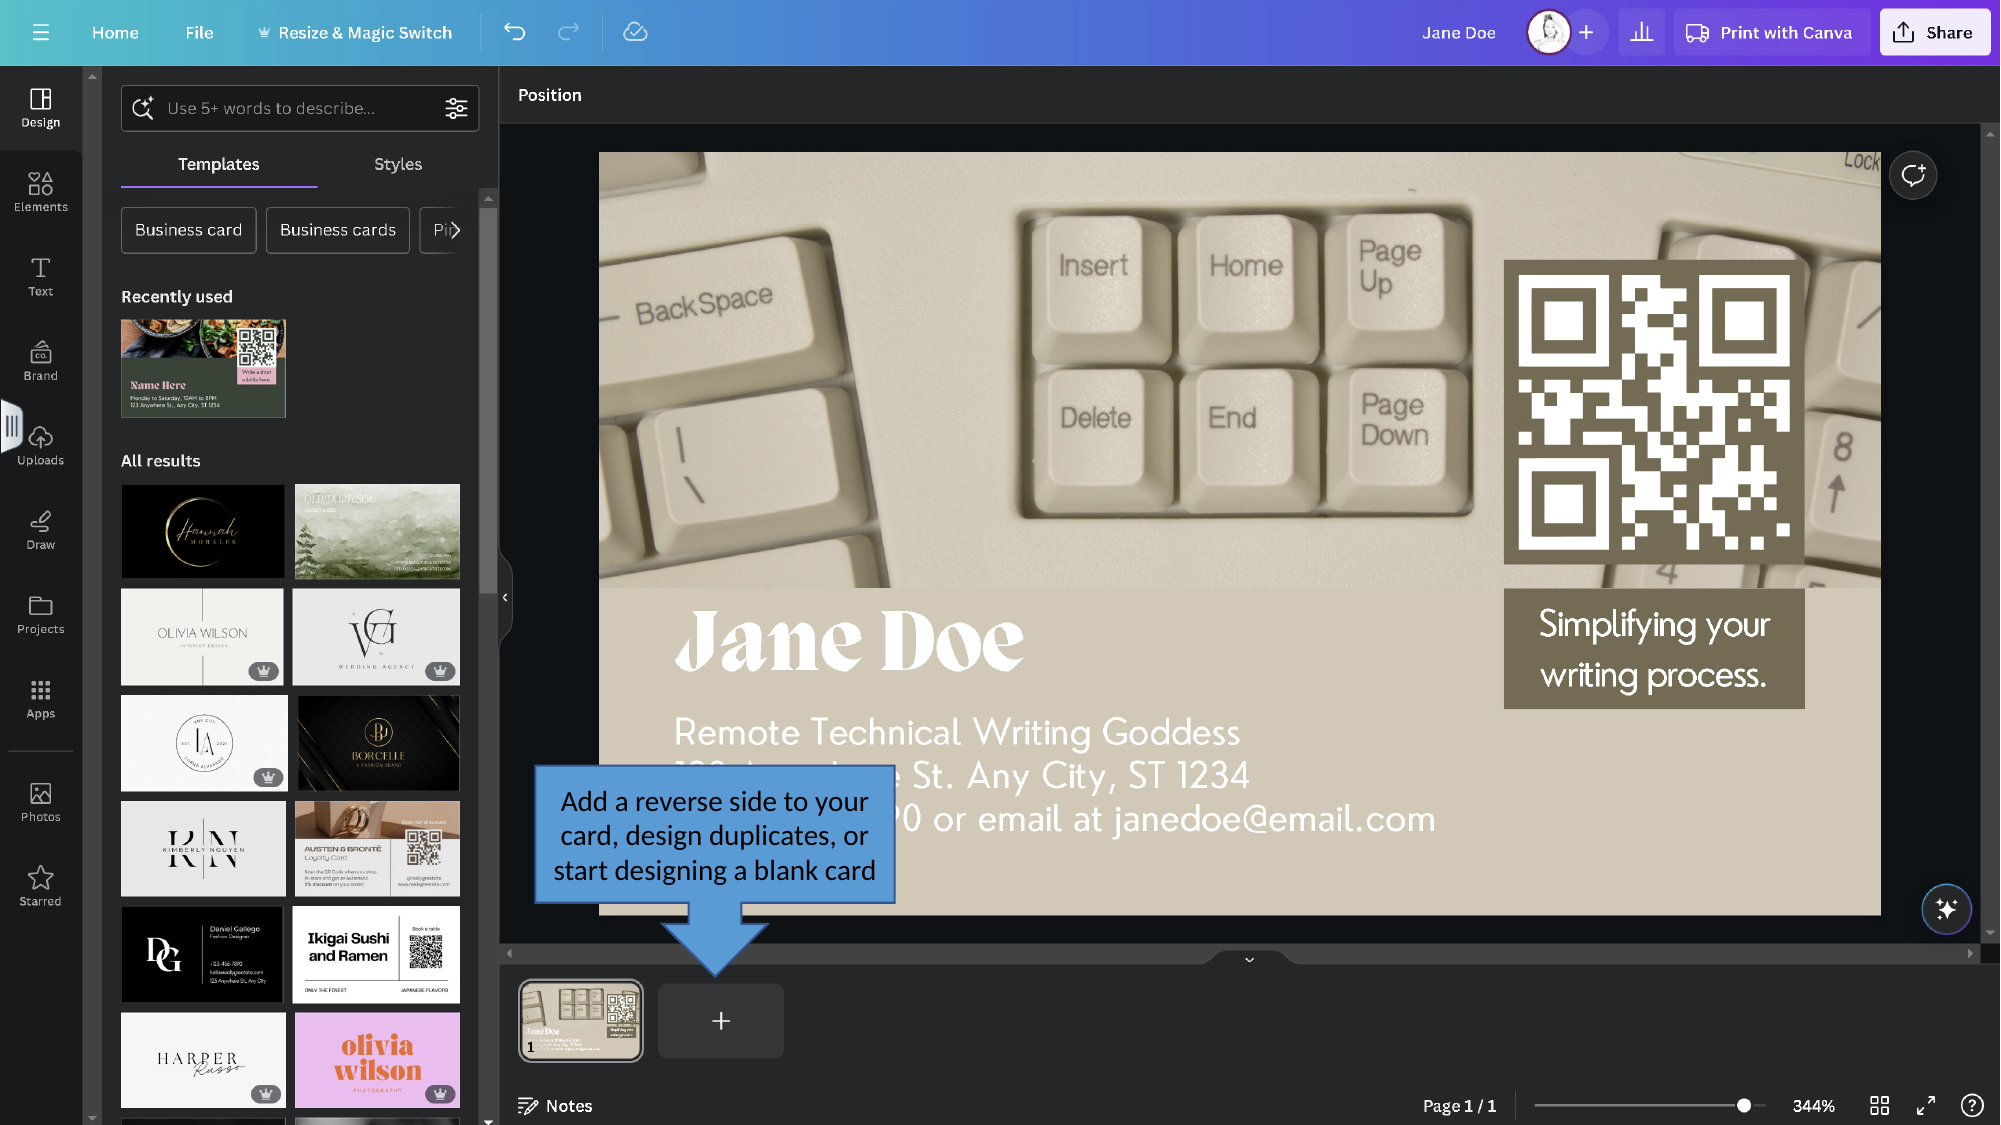

Add a reverse side to your card, design duplicates, or start designing a blank card